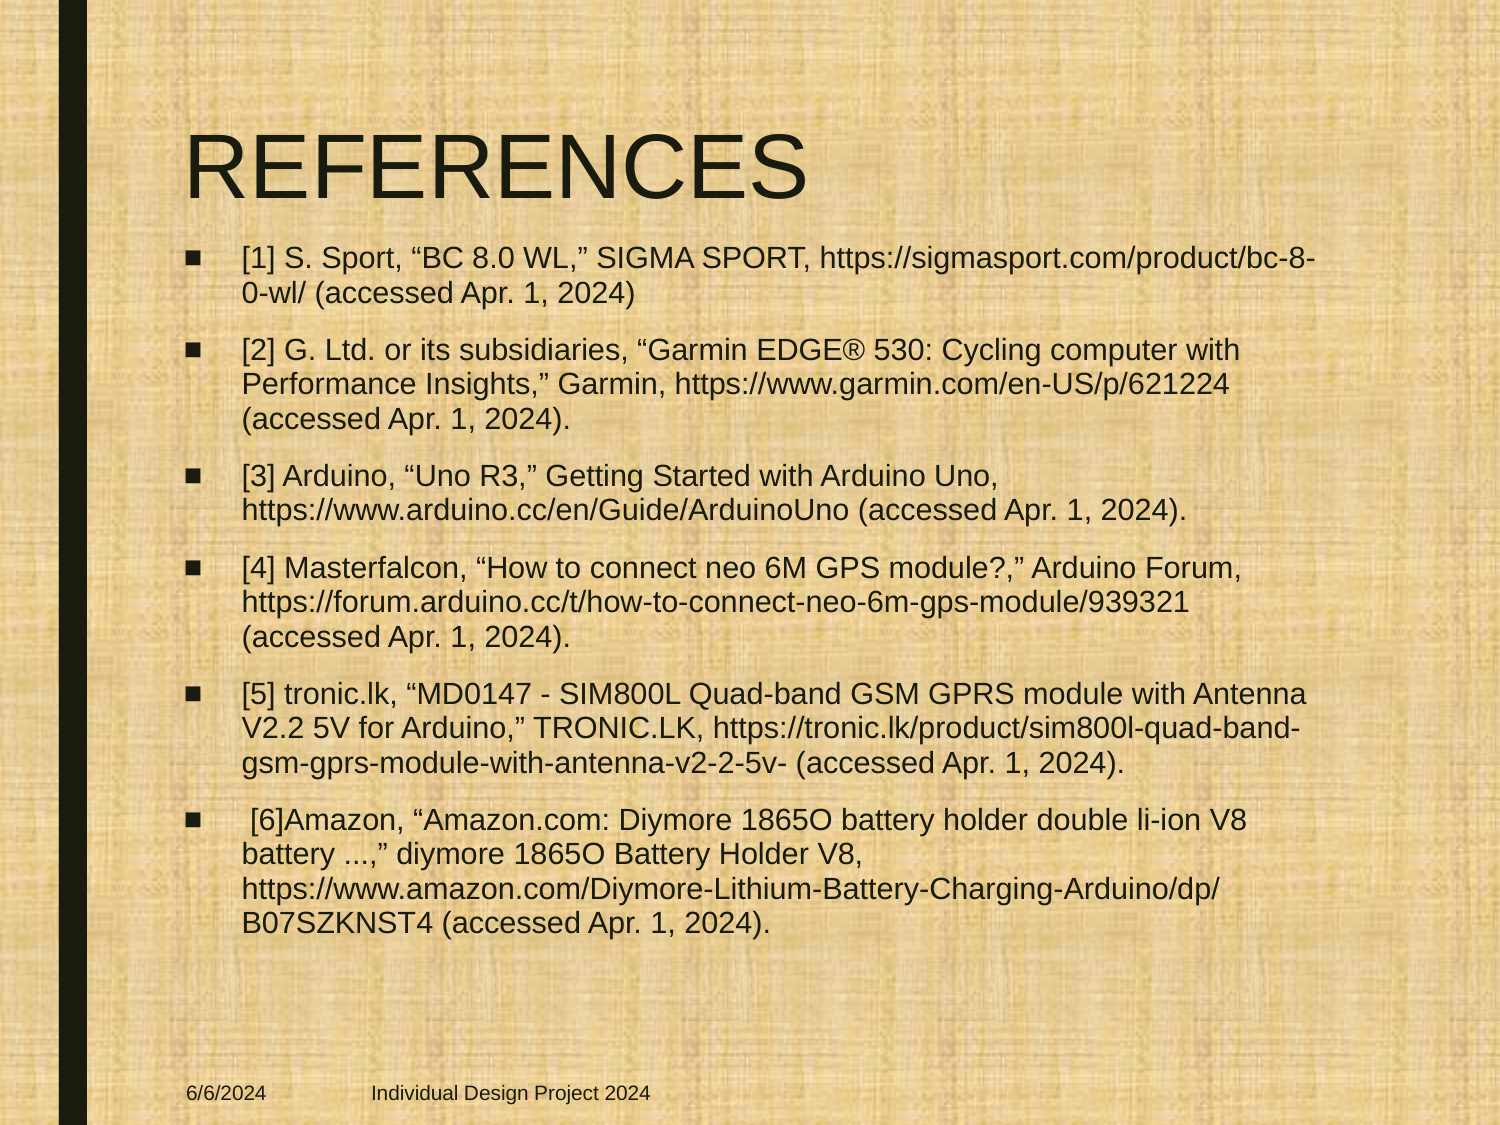

# REFERENCES
[1] S. Sport, “BC 8.0 WL,” SIGMA SPORT, https://sigmasport.com/product/bc-8-0-wl/ (accessed Apr. 1, 2024)
[2] G. Ltd. or its subsidiaries, “Garmin EDGE® 530: Cycling computer with Performance Insights,” Garmin, https://www.garmin.com/en-US/p/621224 (accessed Apr. 1, 2024).
[3] Arduino, “Uno R3,” Getting Started with Arduino Uno, https://www.arduino.cc/en/Guide/ArduinoUno (accessed Apr. 1, 2024).
[4] Masterfalcon, “How to connect neo 6M GPS module?,” Arduino Forum, https://forum.arduino.cc/t/how-to-connect-neo-6m-gps-module/939321 (accessed Apr. 1, 2024).
[5] tronic.lk, “MD0147 - SIM800L Quad-band GSM GPRS module with Antenna V2.2 5V for Arduino,” TRONIC.LK, https://tronic.lk/product/sim800l-quad-band-gsm-gprs-module-with-antenna-v2-2-5v- (accessed Apr. 1, 2024).
 [6]Amazon, “Amazon.com: Diymore 1865O battery holder double li-ion V8 battery ...,” diymore 1865O Battery Holder V8, https://www.amazon.com/Diymore-Lithium-Battery-Charging-Arduino/dp/B07SZKNST4 (accessed Apr. 1, 2024).

6/6/2024
Individual Design Project 2024